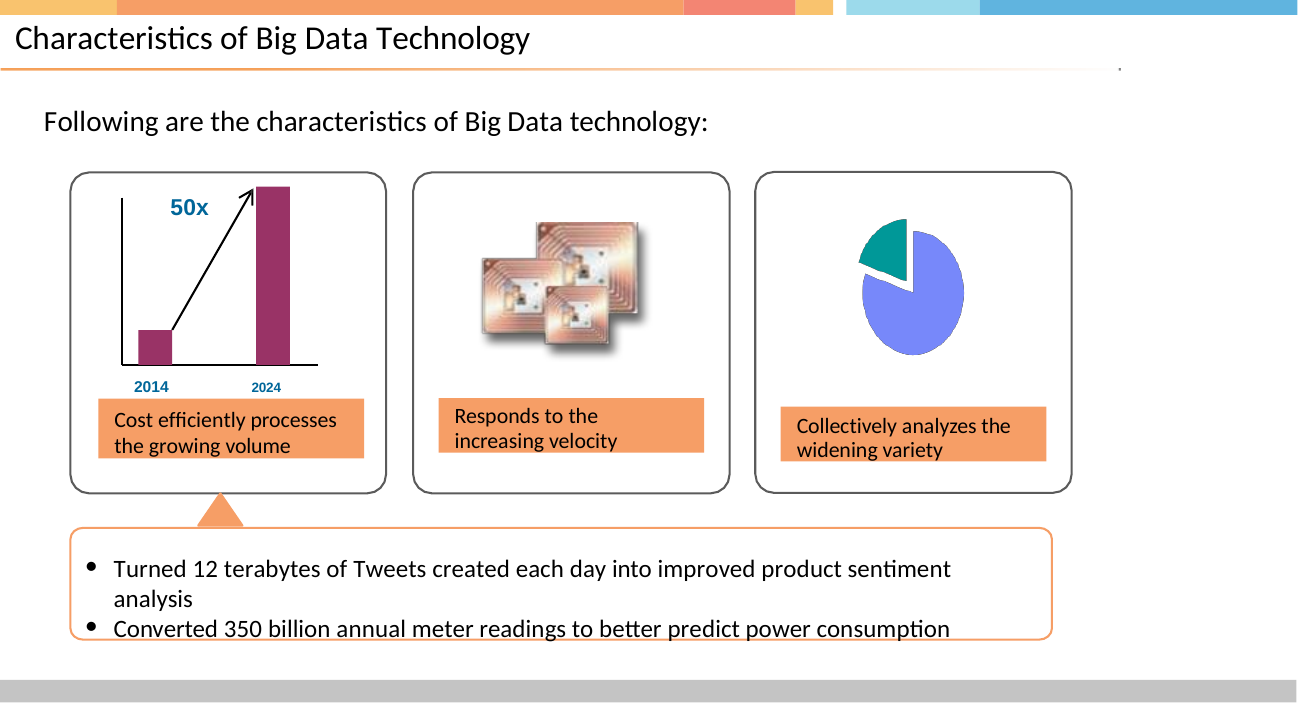

# Characteristics of Big Data Technology

Following are the characteristics of Big Data technology:

50x

2014	2024
Responds to the
increasing velocity
Cost efficiently processes the growing volume
Collectively analyzes the widening variety

Turned 12 terabytes of Tweets created each day into improved product sentiment analysis
Converted 350 billion annual meter readings to better predict power consumption